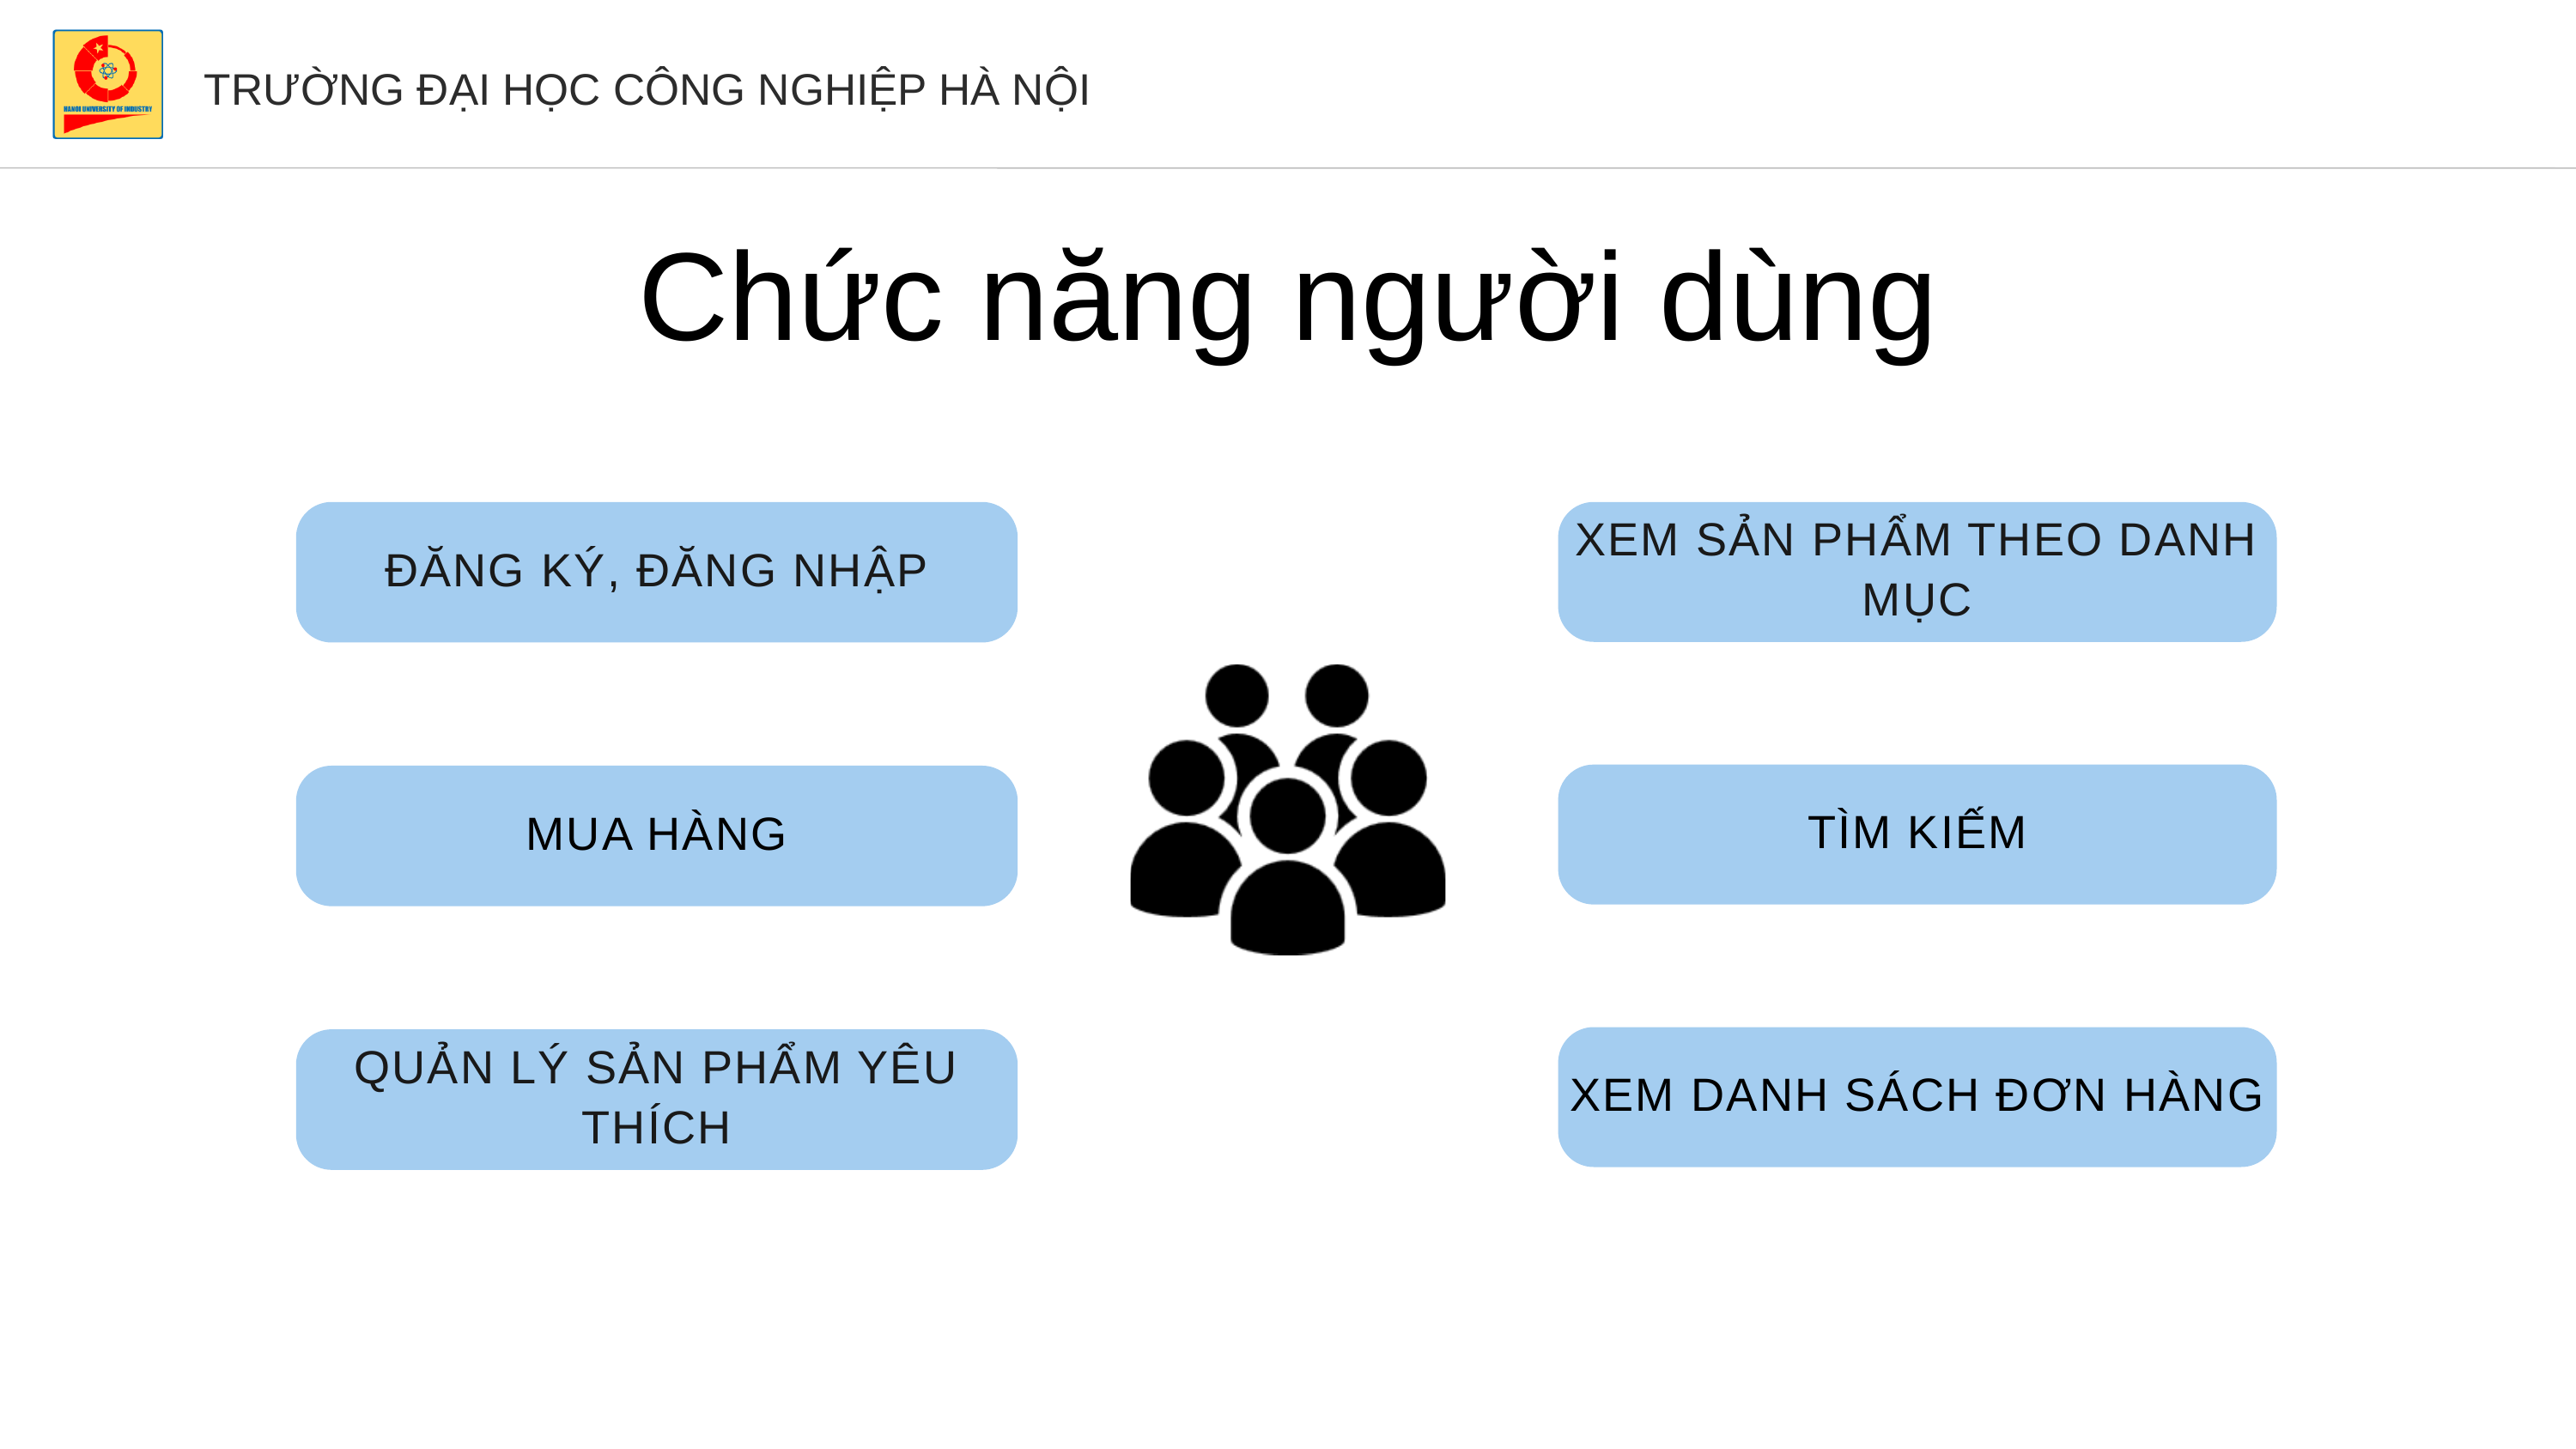

TRƯỜNG ĐẠI HỌC CÔNG NGHIỆP HÀ NỘI

Chức năng người dùng

ĐĂNG KÝ, ĐĂNG NHẬP

XEM SẢN PHẨM THEO DANH MỤC

TÌM KIẾM

MUA HÀNG

XEM DANH SÁCH ĐƠN HÀNG

QUẢN LÝ SẢN PHẨM YÊU THÍCH